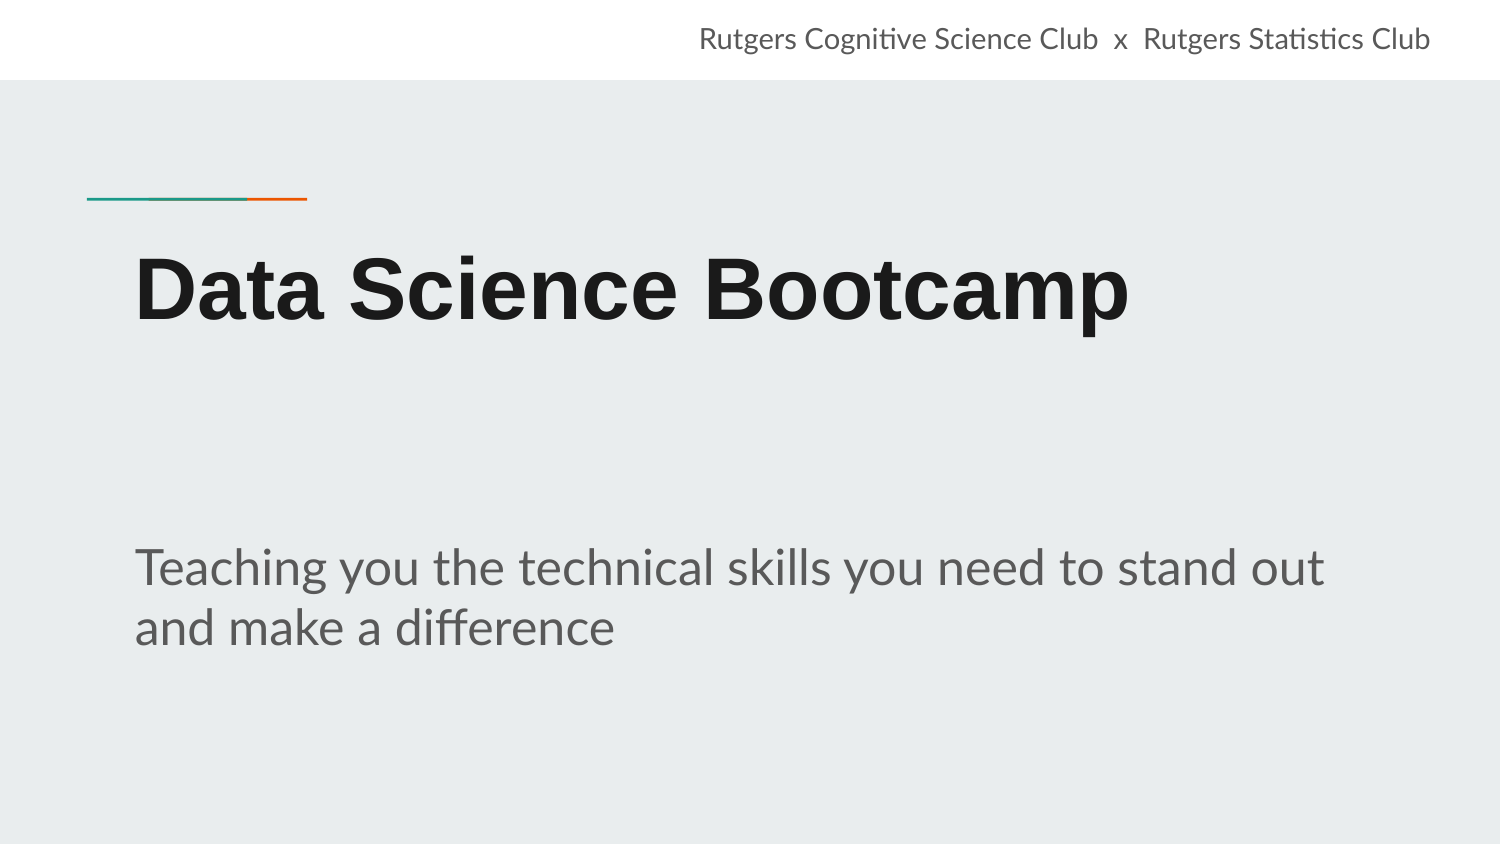

Rutgers Cognitive Science Club  x  Rutgers Statistics Club
# Data Science Bootcamp

Teaching you the technical skills you need to stand out and make a difference